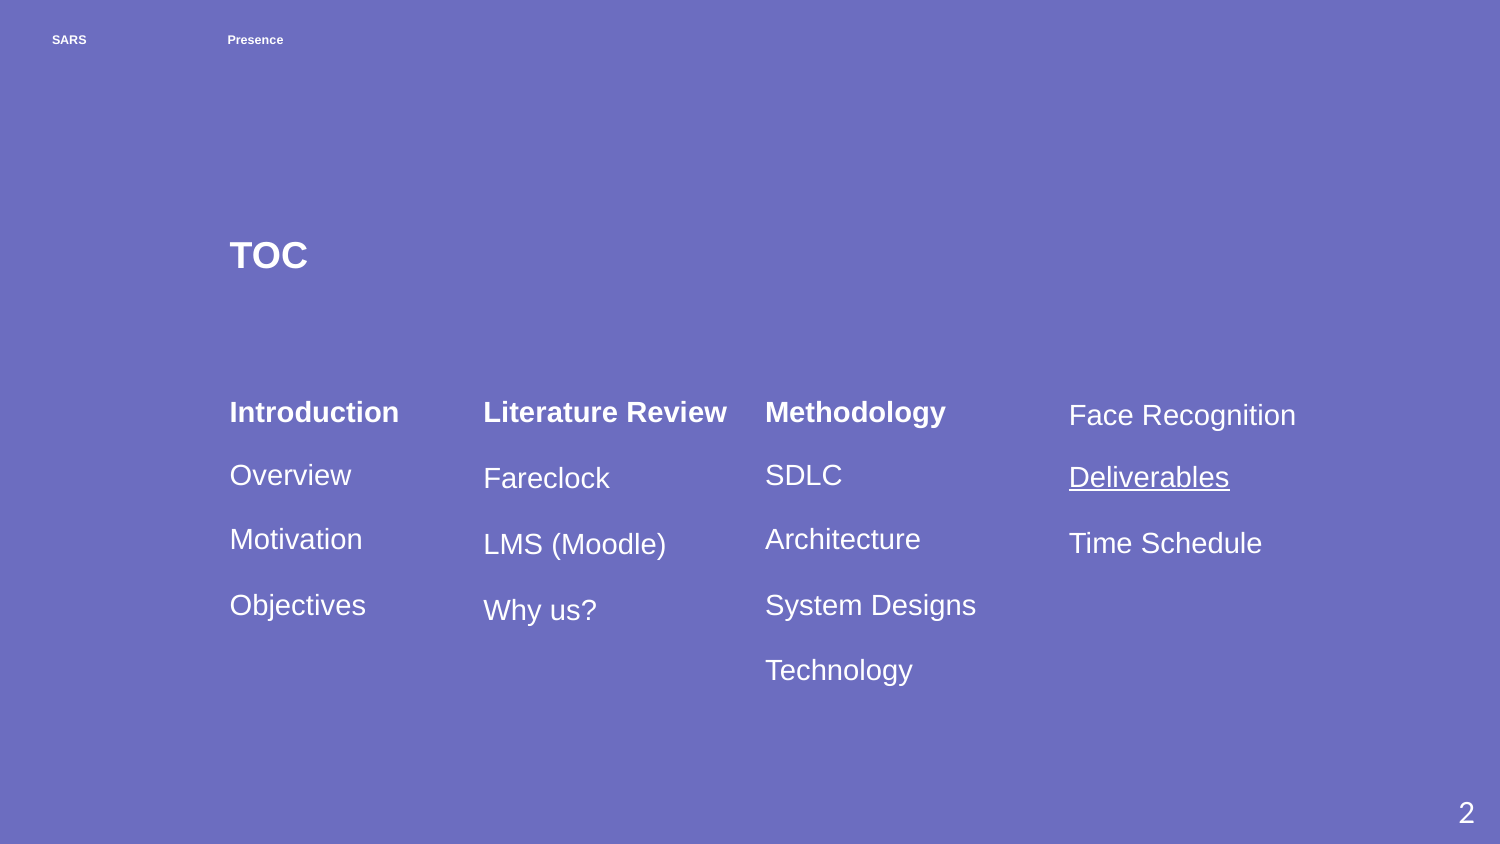

# TOC
Literature Review
Introduction
Methodology
Face Recognition
Overview
SDLC
Deliverables
Fareclock
Motivation
Architecture
Time Schedule
LMS (Moodle)
Objectives
System Designs
Why us?
Technology
2